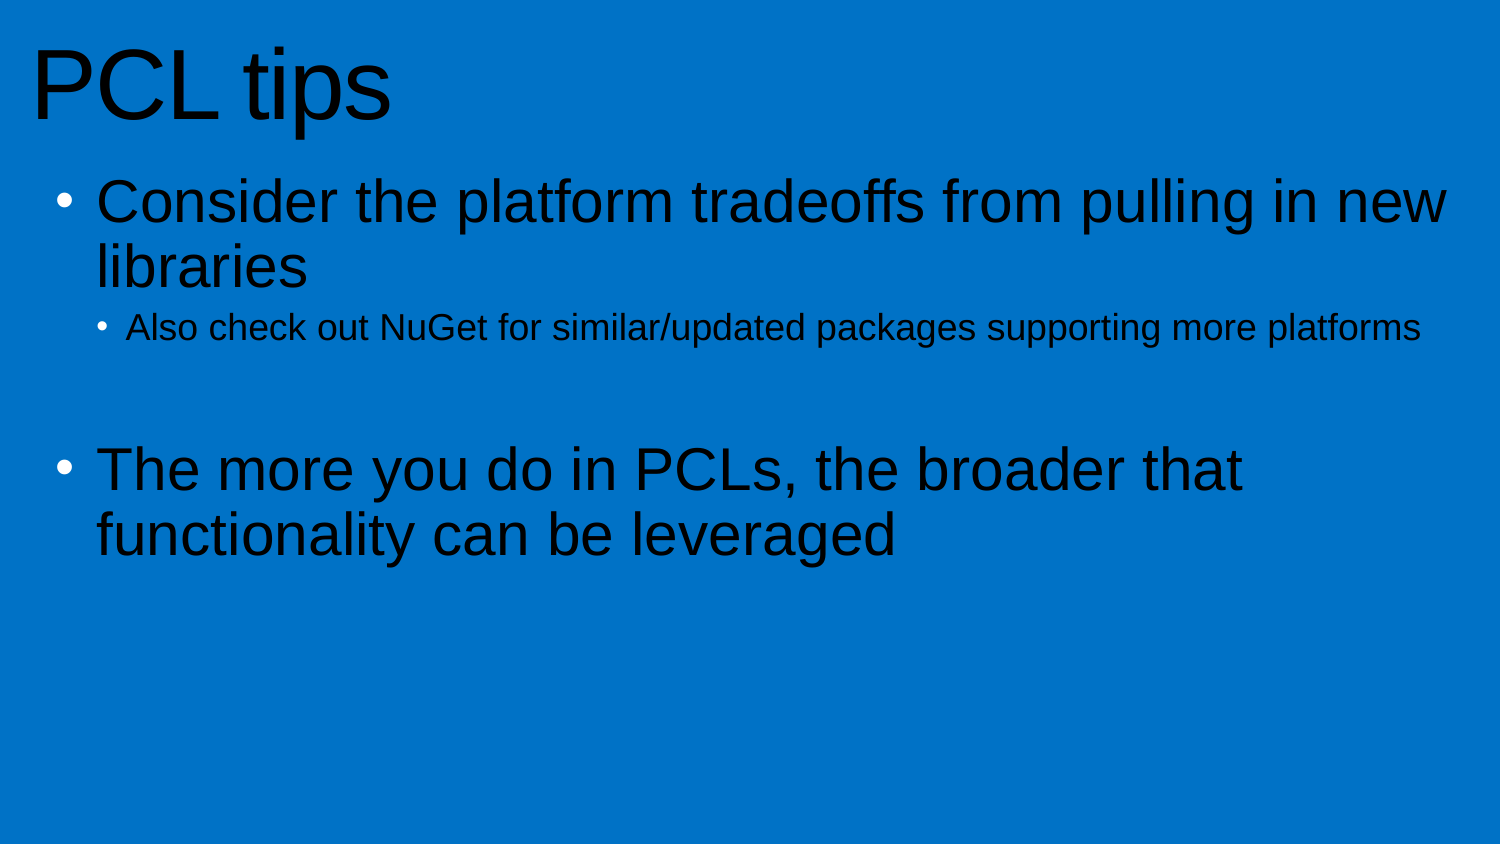

# PCL tips
Consider the platform tradeoffs from pulling in new libraries
Also check out NuGet for similar/updated packages supporting more platforms

The more you do in PCLs, the broader that functionality can be leveraged